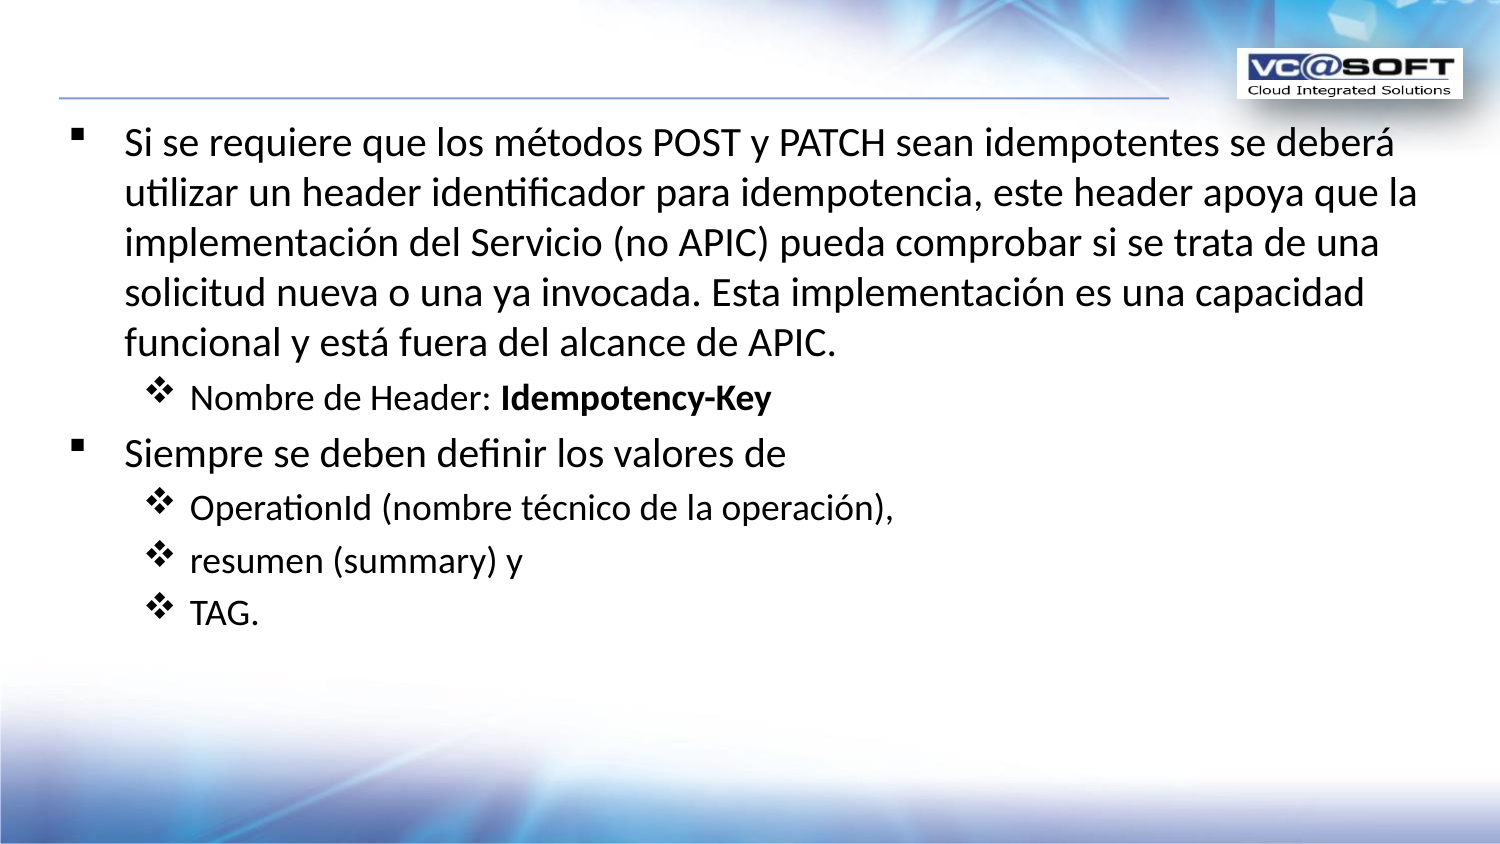

#
Si se requiere que los métodos POST y PATCH sean idempotentes se deberá utilizar un header identificador para idempotencia, este header apoya que la implementación del Servicio (no APIC) pueda comprobar si se trata de una solicitud nueva o una ya invocada. Esta implementación es una capacidad funcional y está fuera del alcance de APIC.
Nombre de Header: Idempotency-Key
Siempre se deben definir los valores de
OperationId (nombre técnico de la operación),
resumen (summary) y
TAG.